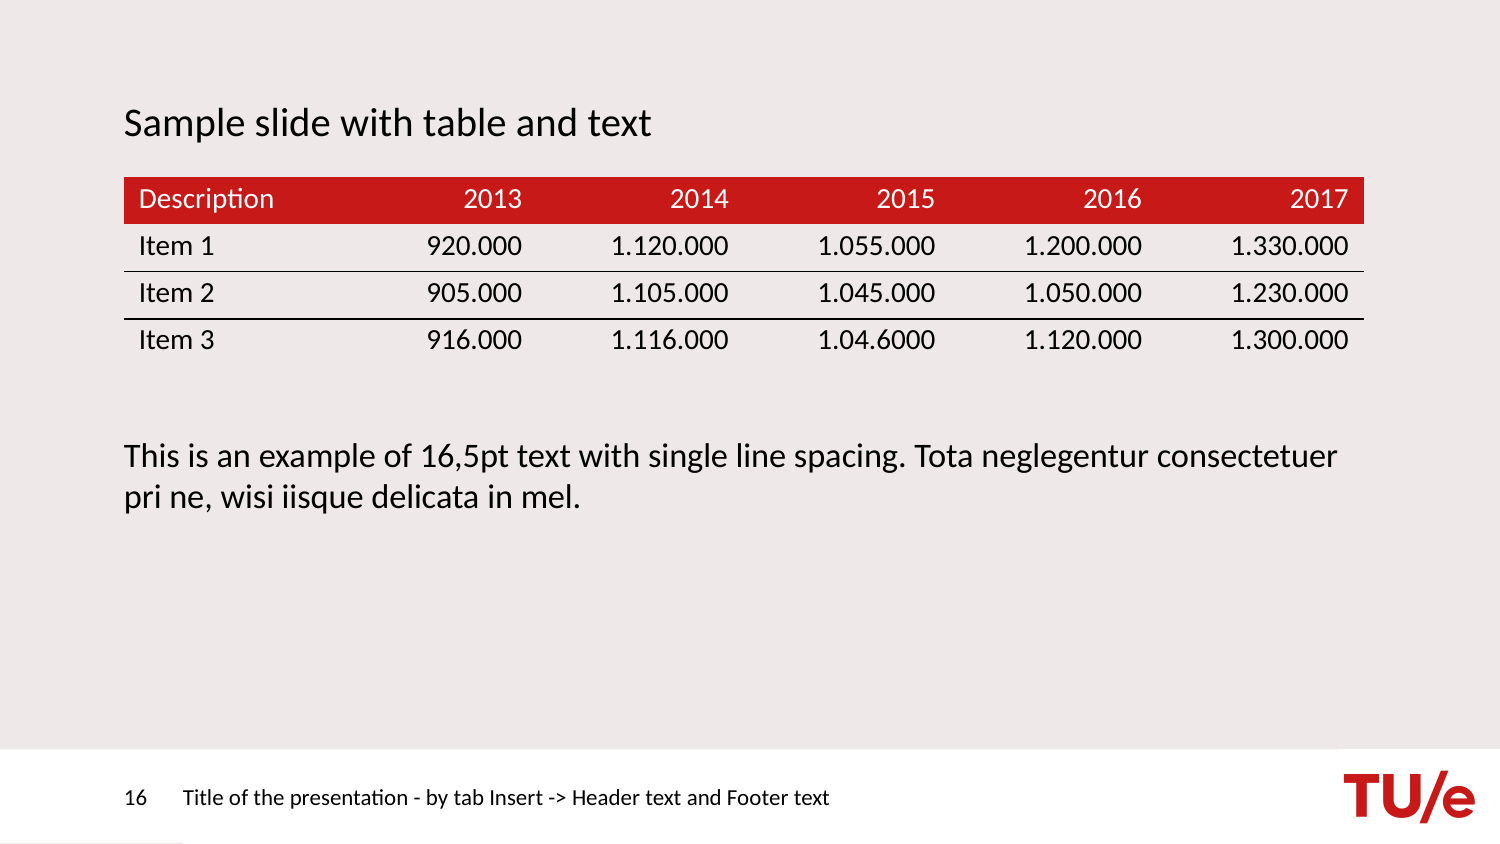

# Sample slide with table and text
| Description | 2013 | 2014 | 2015 | 2016 | 2017 |
| --- | --- | --- | --- | --- | --- |
| Item 1 | 920.000 | 1.120.000 | 1.055.000 | 1.200.000 | 1.330.000 |
| Item 2 | 905.000 | 1.105.000 | 1.045.000 | 1.050.000 | 1.230.000 |
| Item 3 | 916.000 | 1.116.000 | 1.04.6000 | 1.120.000 | 1.300.000 |
This is an example of 16,5pt text with single line spacing. Tota neglegentur consectetuer pri ne, wisi iisque delicata in mel.
16
Title of the presentation - by tab Insert -> Header text and Footer text